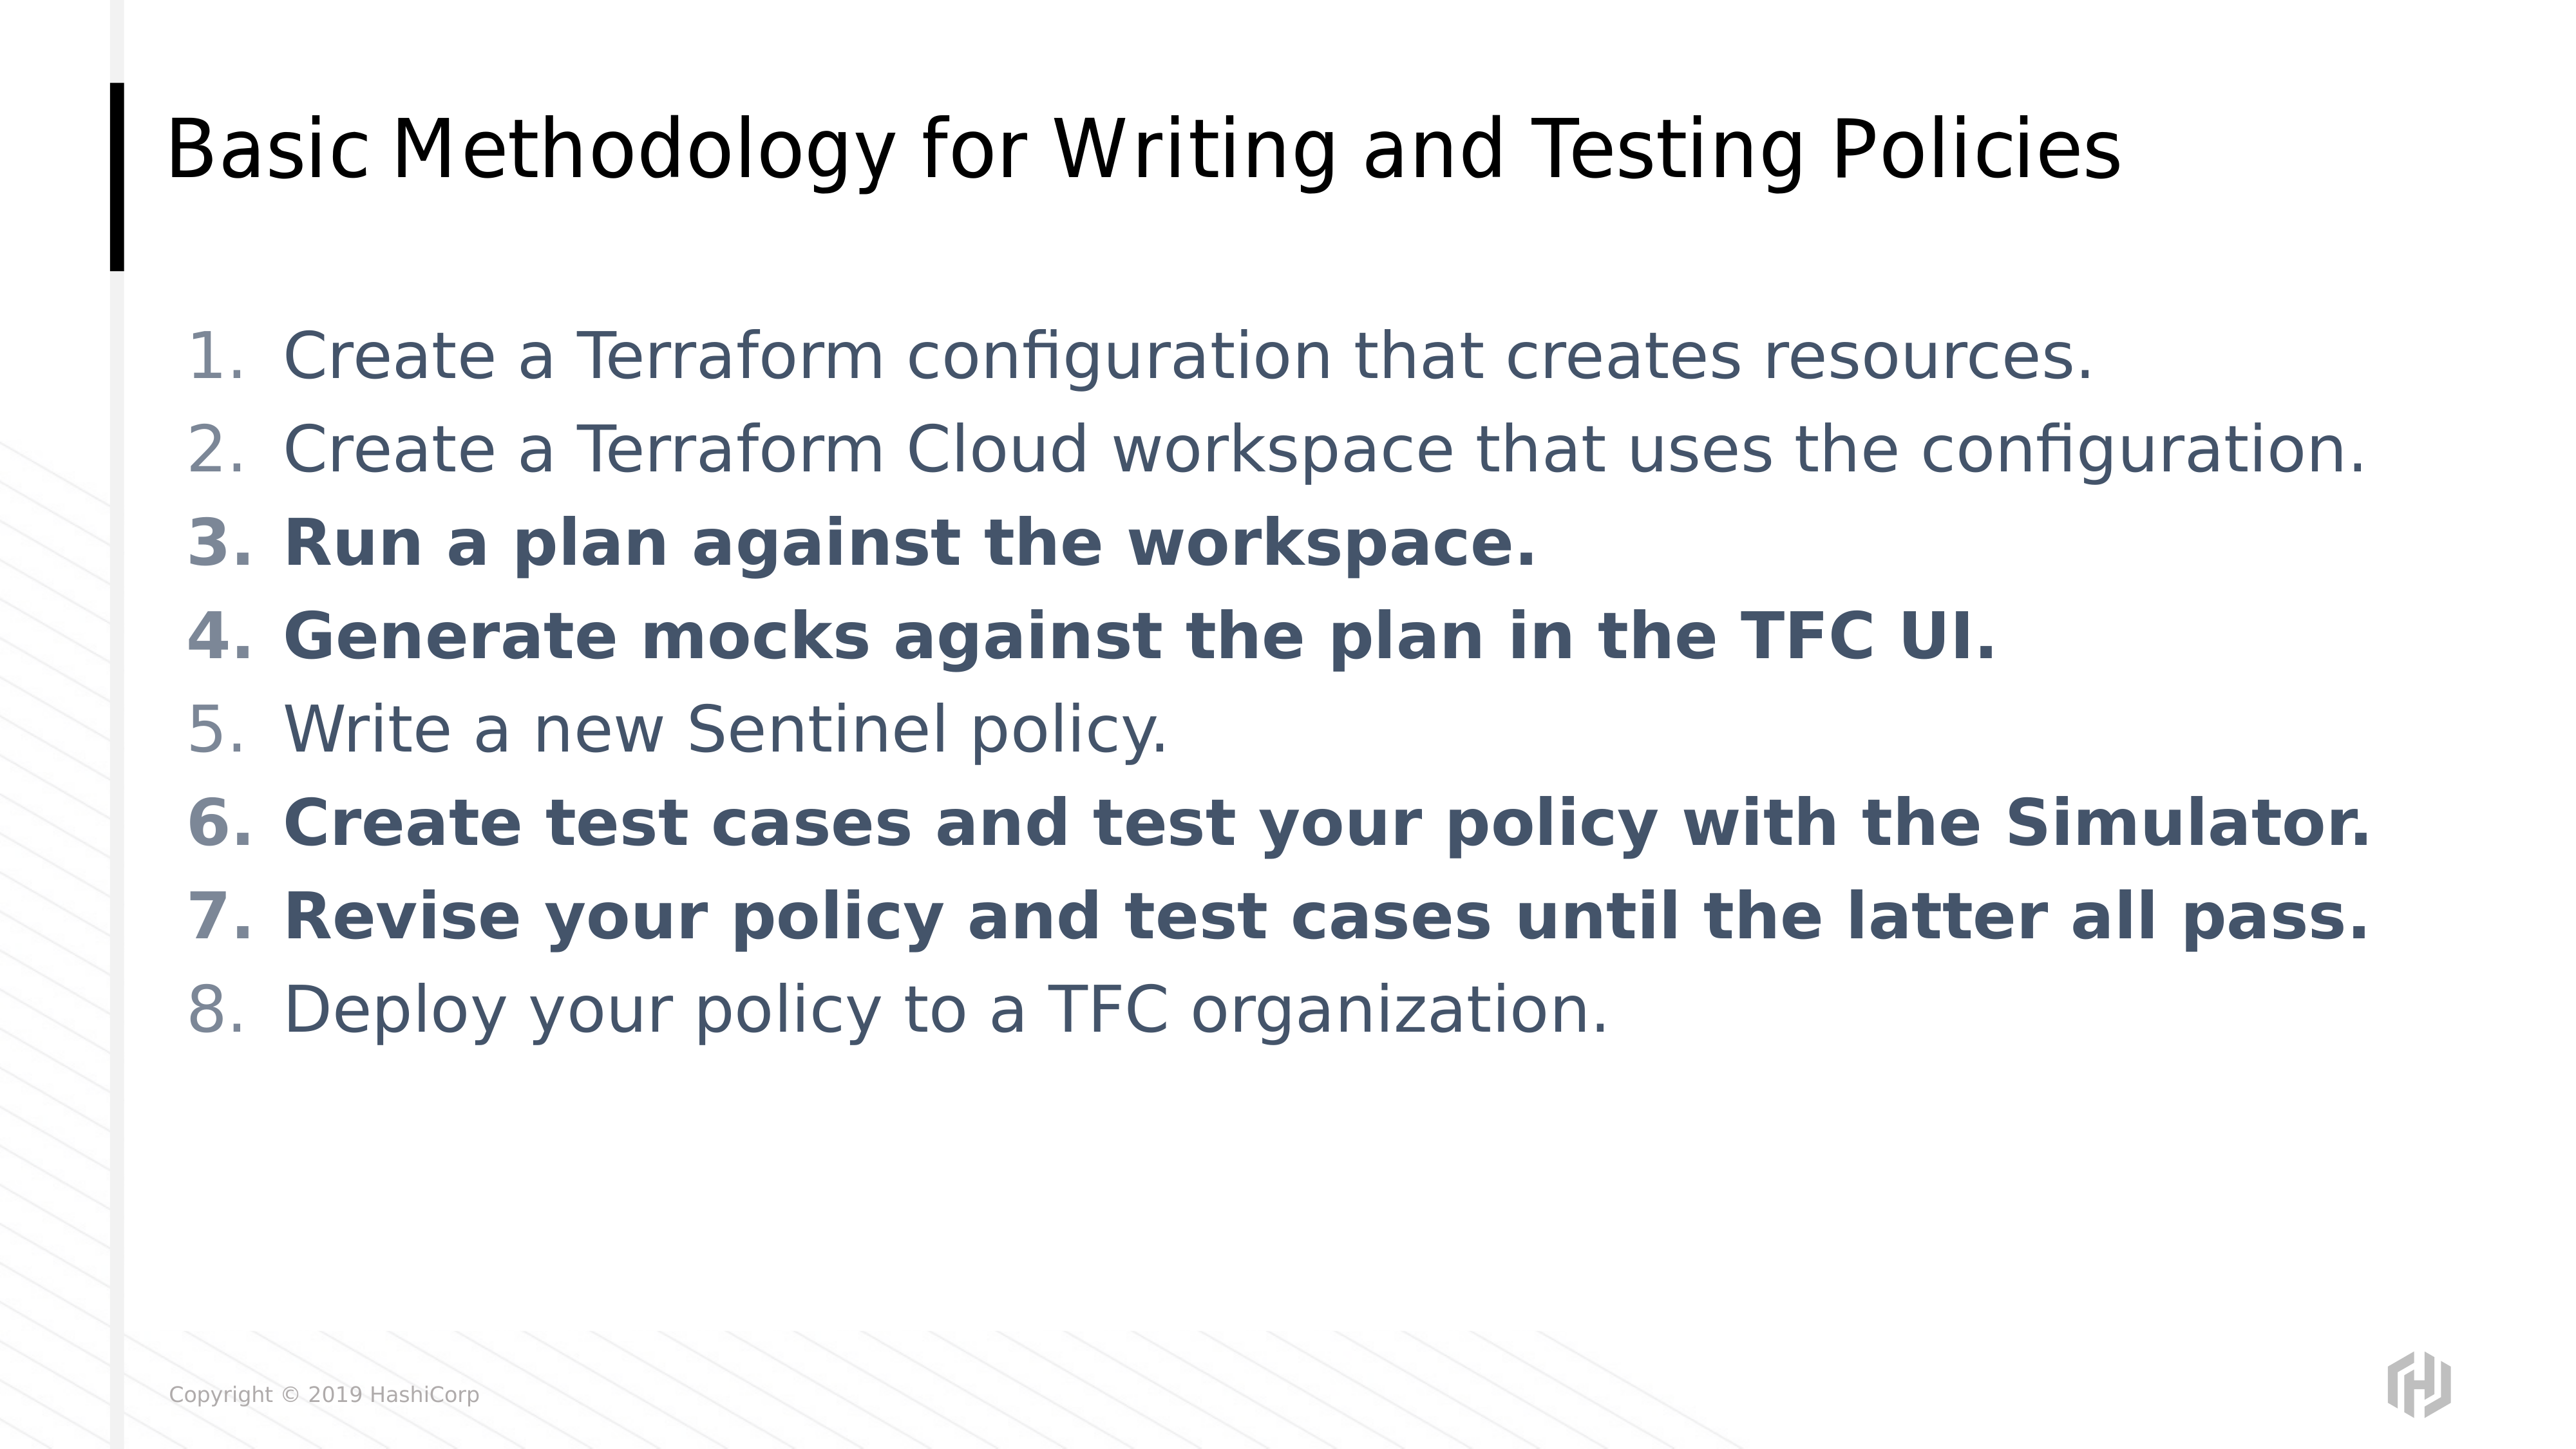

# Basic Methodology for Writing and Testing Policies
Create a Terraform configuration that creates resources.
Create a Terraform Cloud workspace that uses the configuration.
Run a plan against the workspace.
Generate mocks against the plan in the TFC UI.
Write a new Sentinel policy.
Create test cases and test your policy with the Simulator.
Revise your policy and test cases until the latter all pass.
Deploy your policy to a TFC organization.